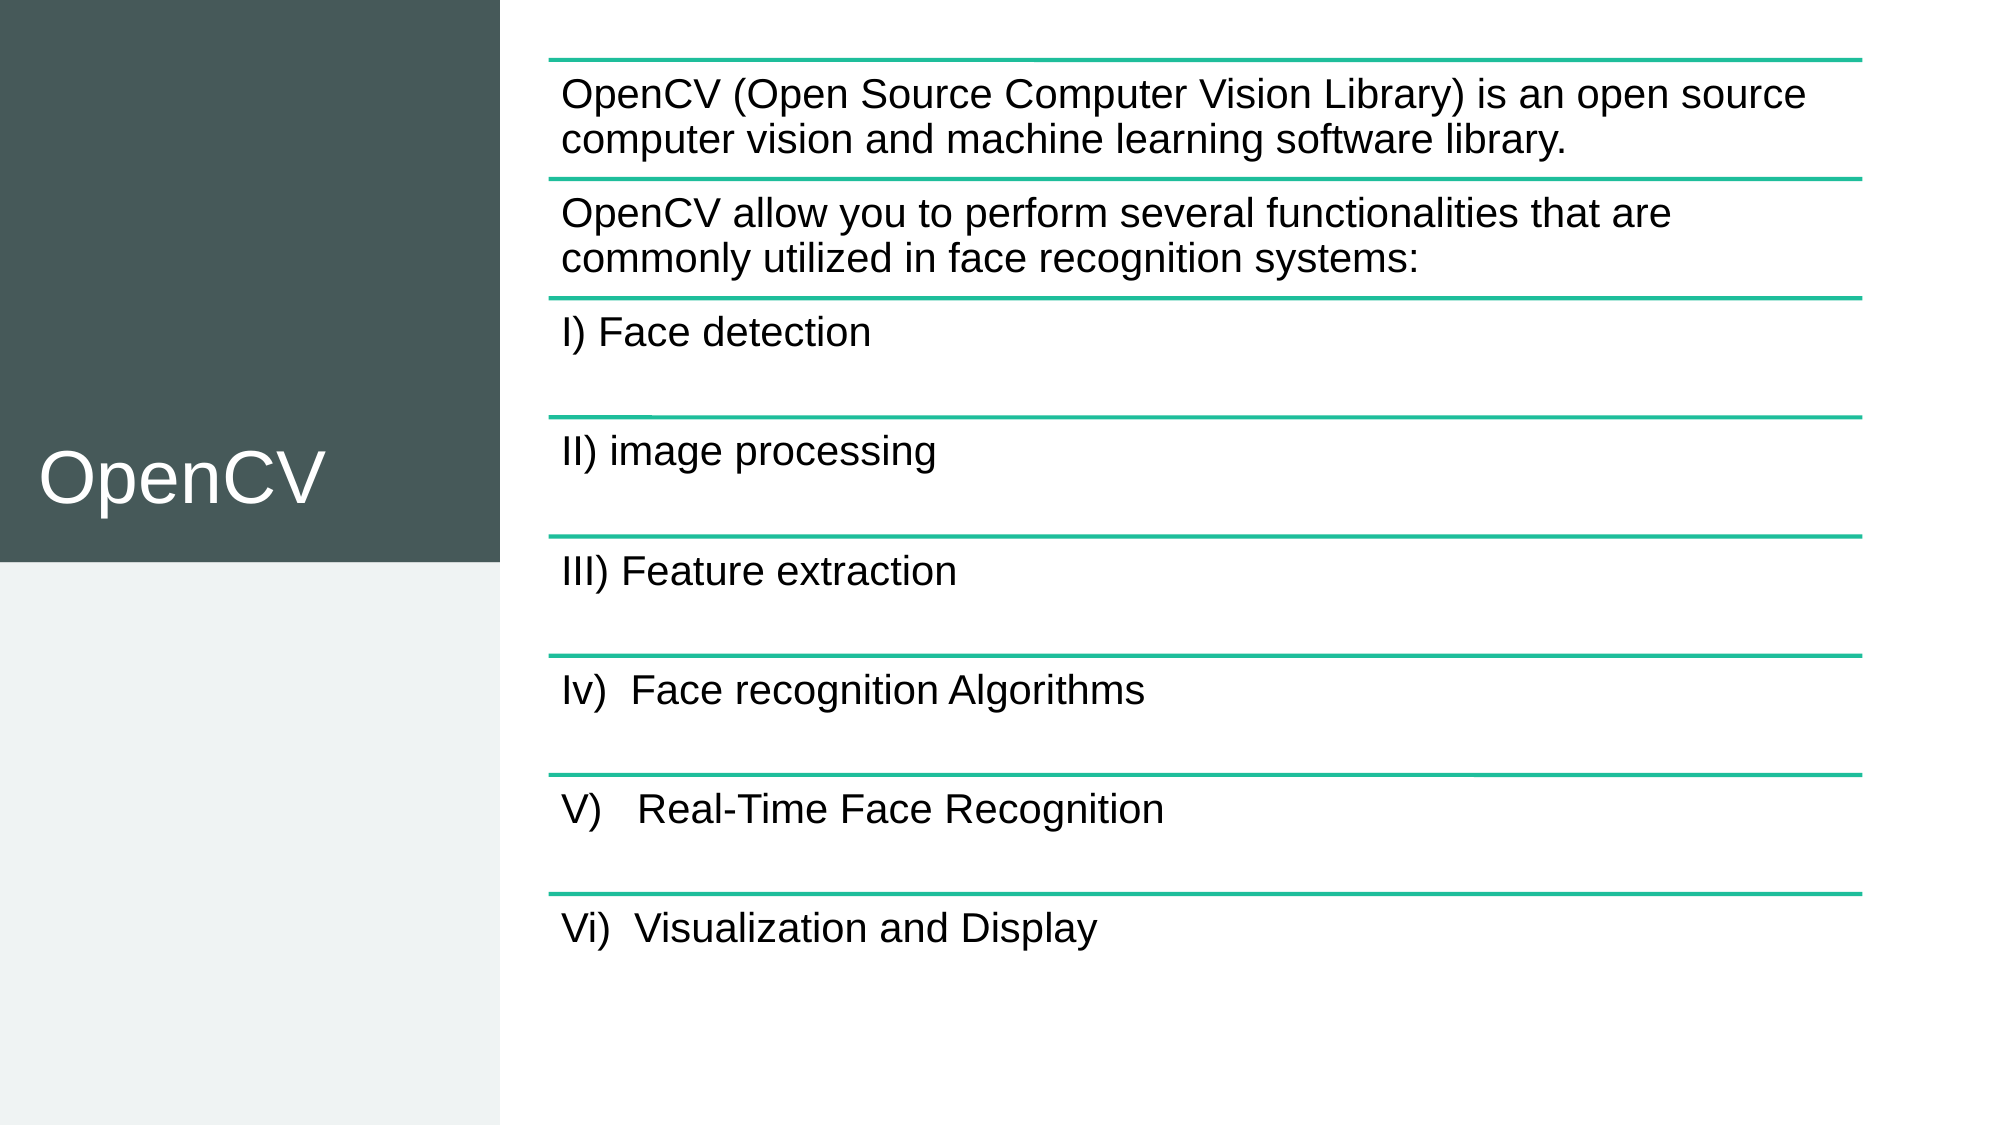

OpenCV
OpenCV (Open Source Computer Vision Library) is an open source computer vision and machine learning software library.
OpenCV allow you to perform several functionalities that are commonly utilized in face recognition systems:
I) Face detection
II) image processing
III) Feature extraction
Iv)  Face recognition Algorithms
V)   Real-Time Face Recognition
Vi)  Visualization and Display